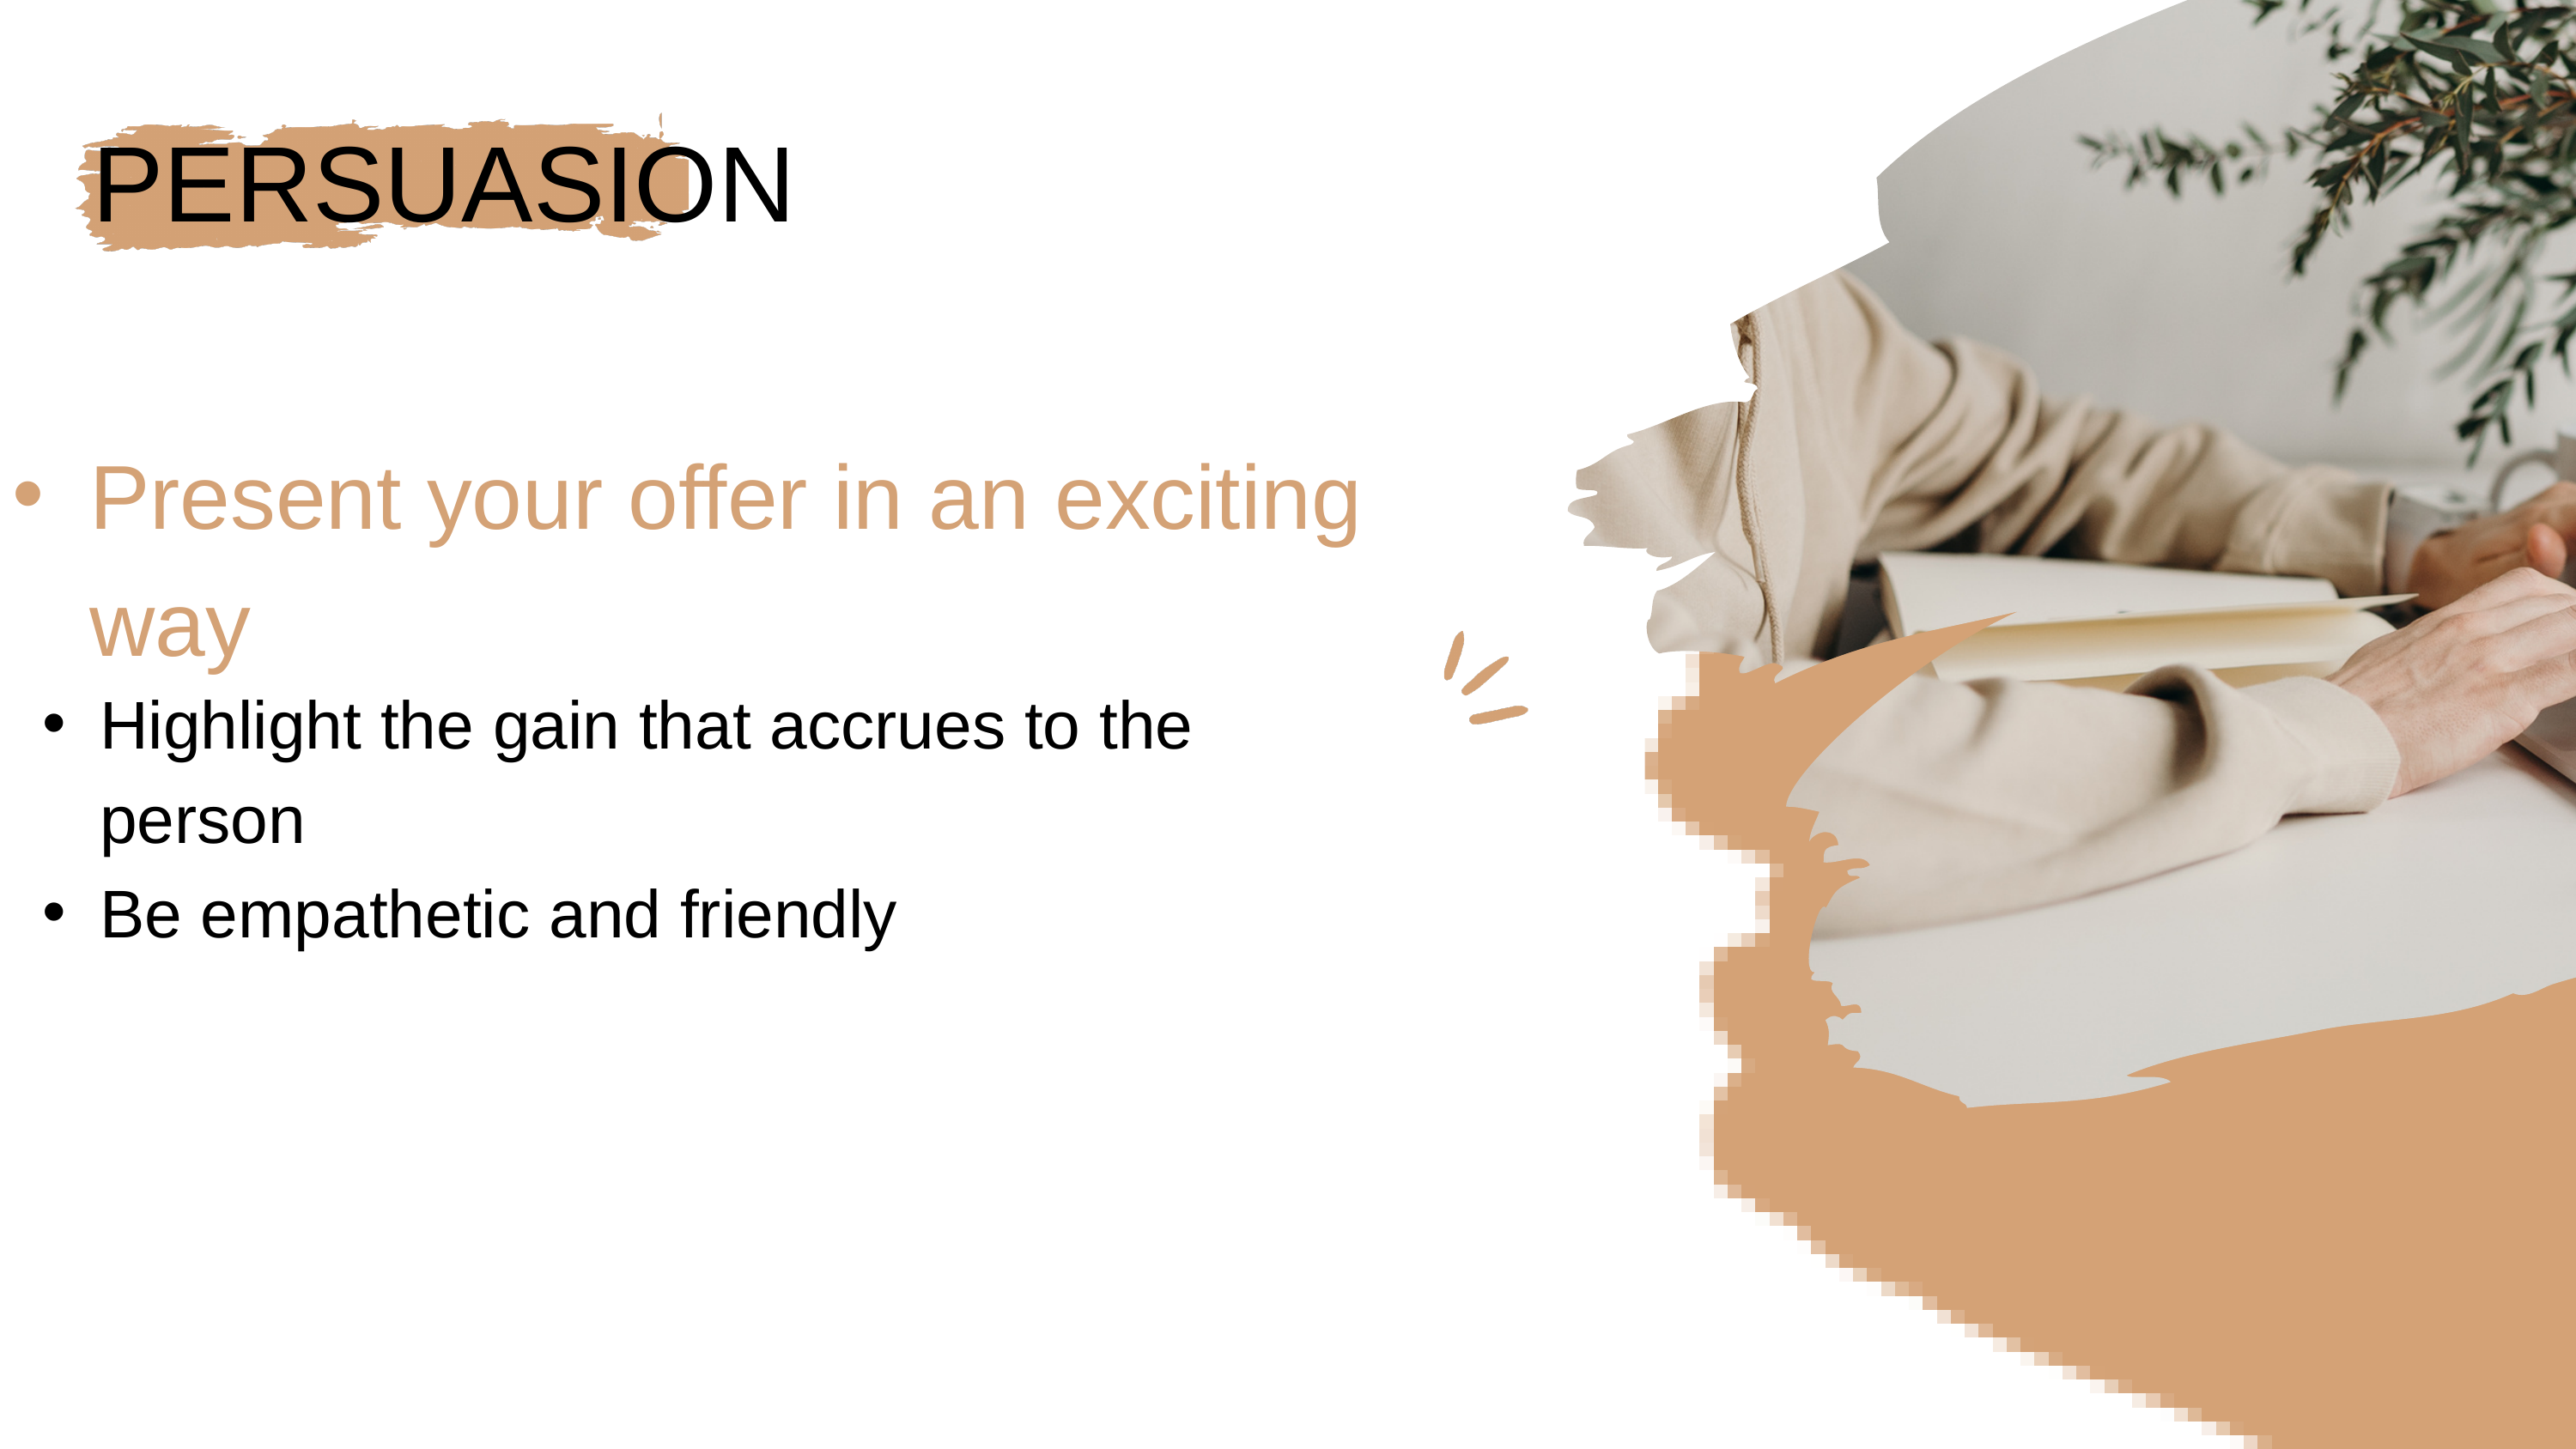

PERSUASION
Present your offer in an exciting way

Highlight the gain that accrues to the person
Be empathetic and friendly